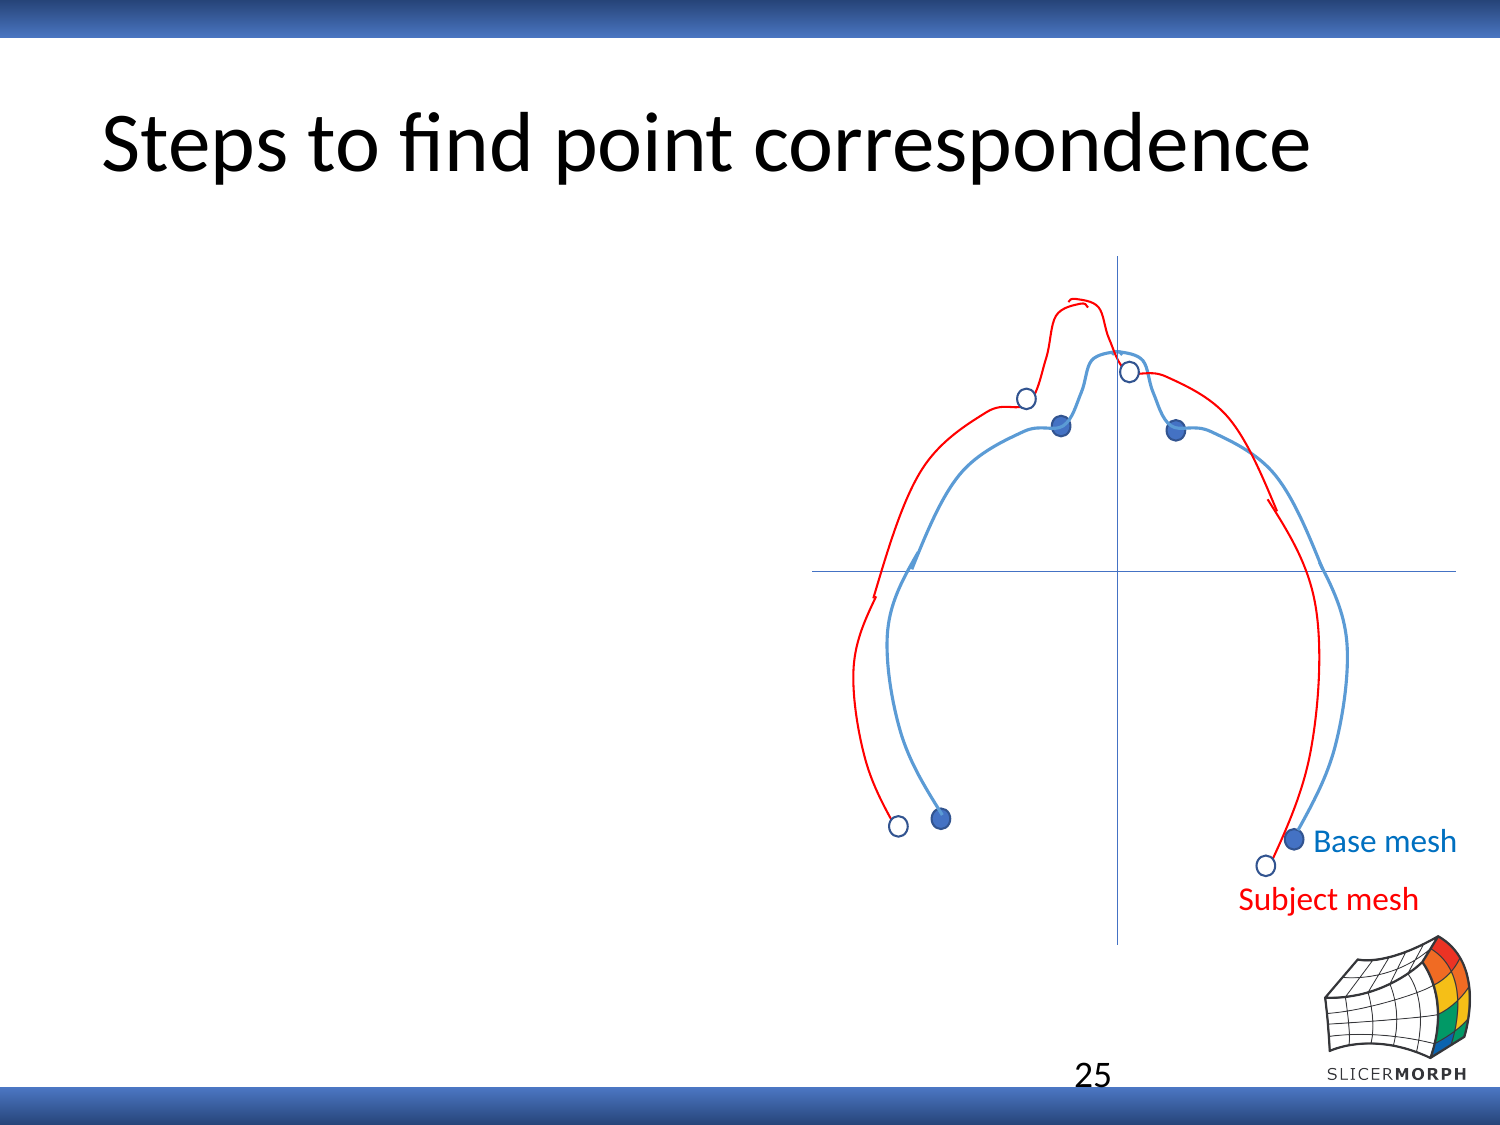

# Steps to find point correspondence

Base mesh
Subject mesh
25